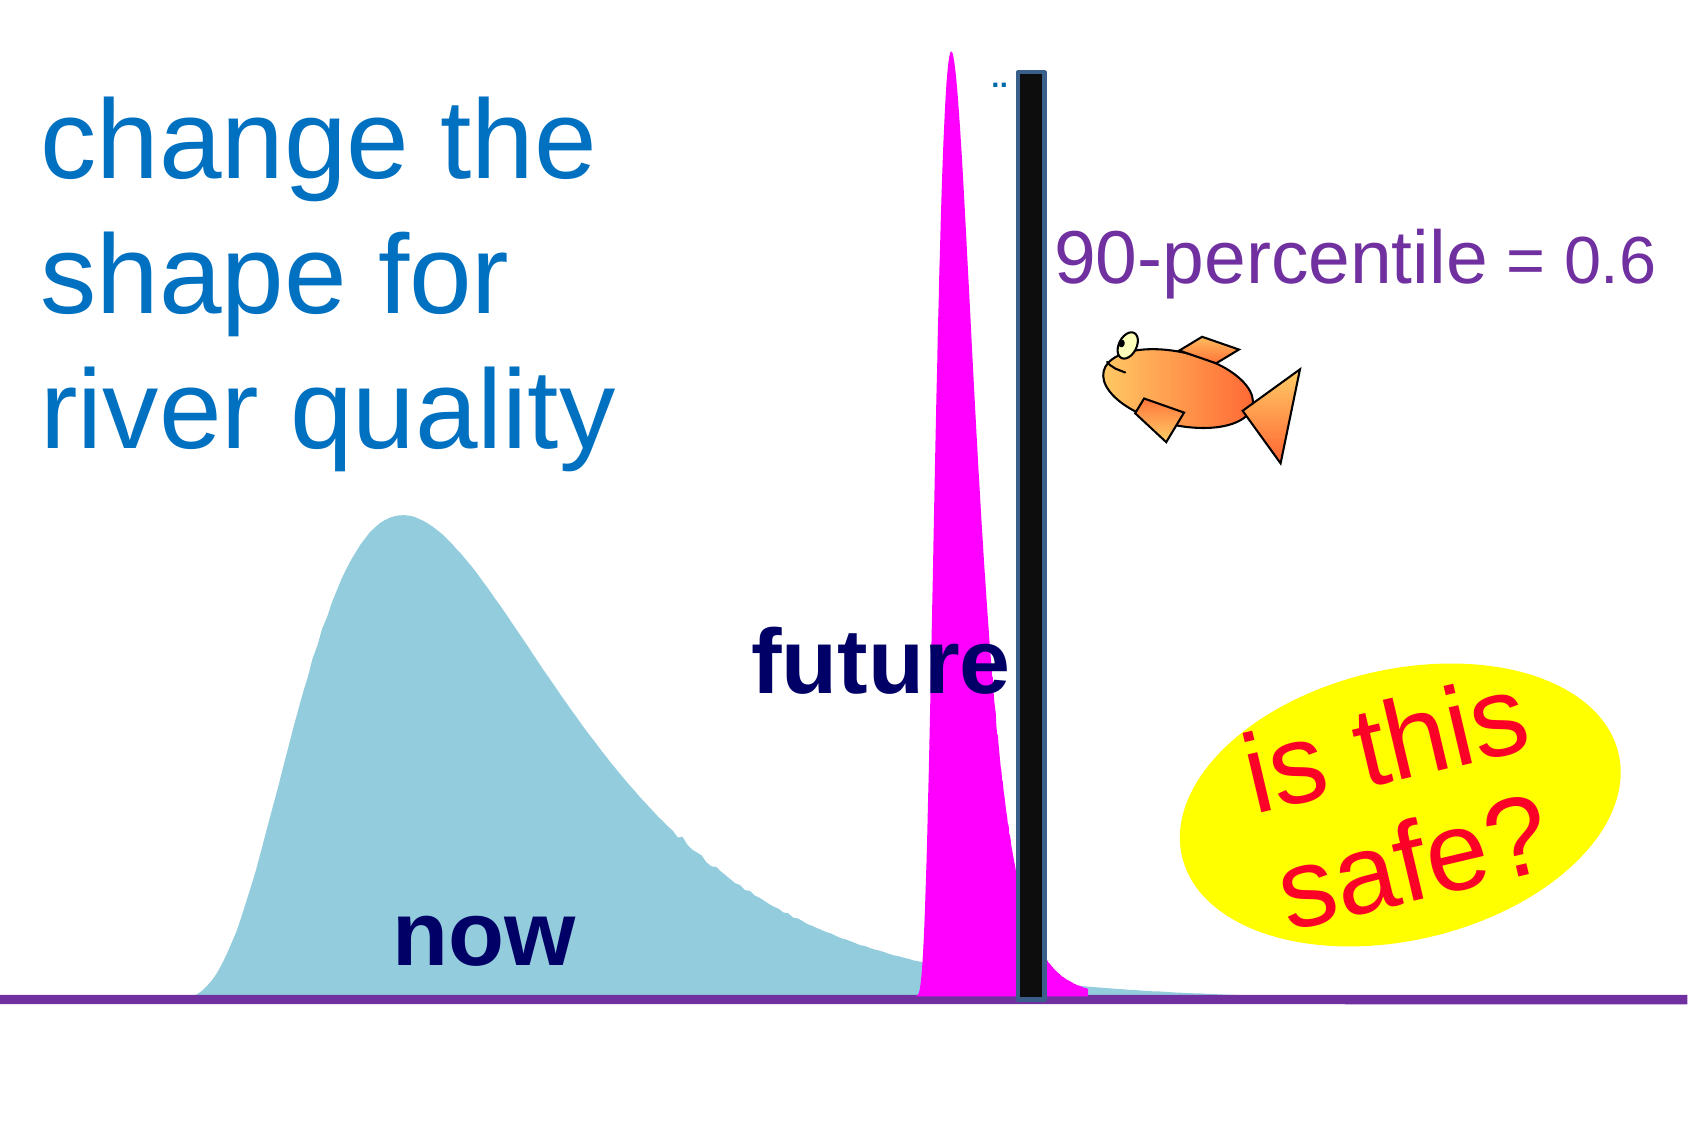

..
change the shape for river quality

90-percentile = 0.6

future
is this
safe?
now